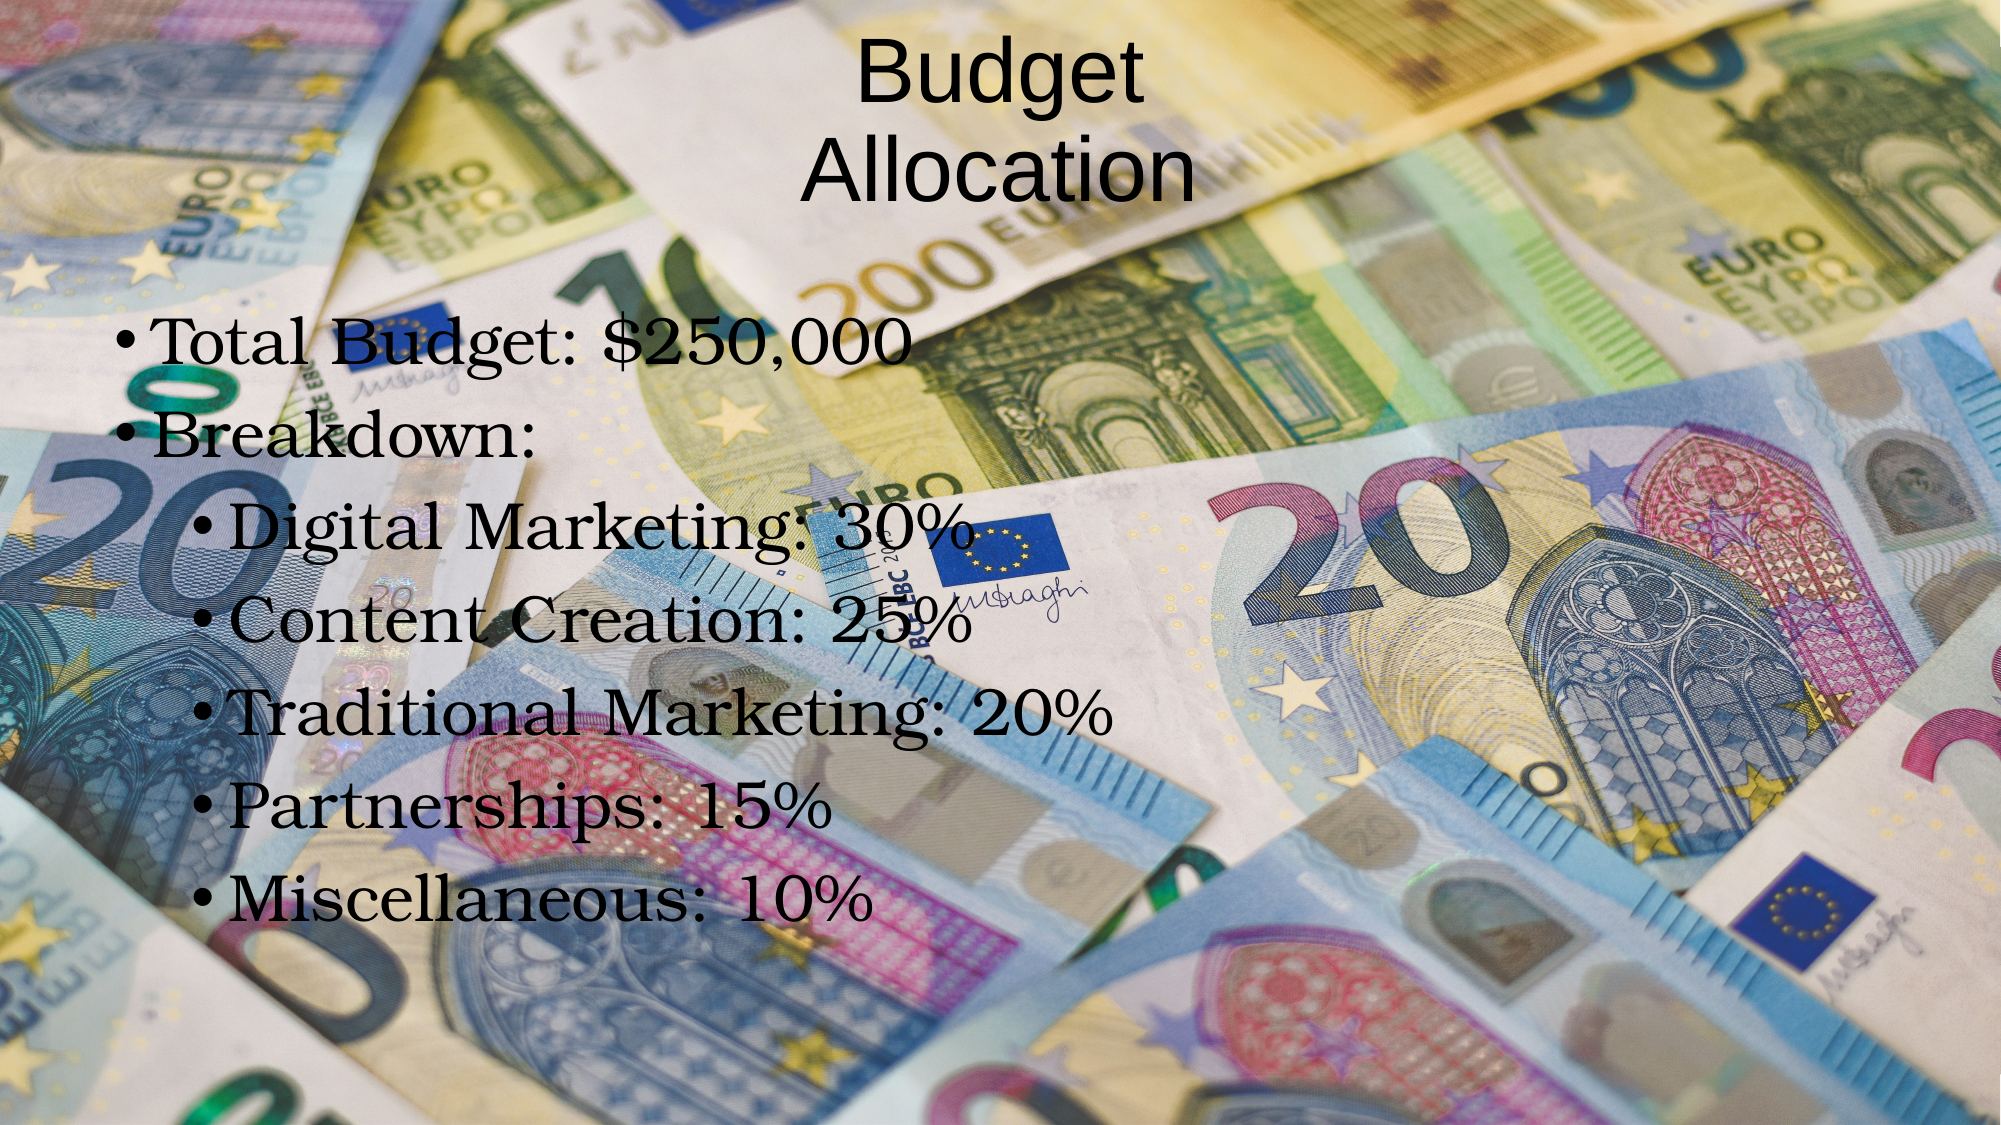

# Budget Allocation

Total Budget: $250,000
Breakdown:
Digital Marketing: 30%
Content Creation: 25%
Traditional Marketing: 20%
Partnerships: 15%
Miscellaneous: 10%